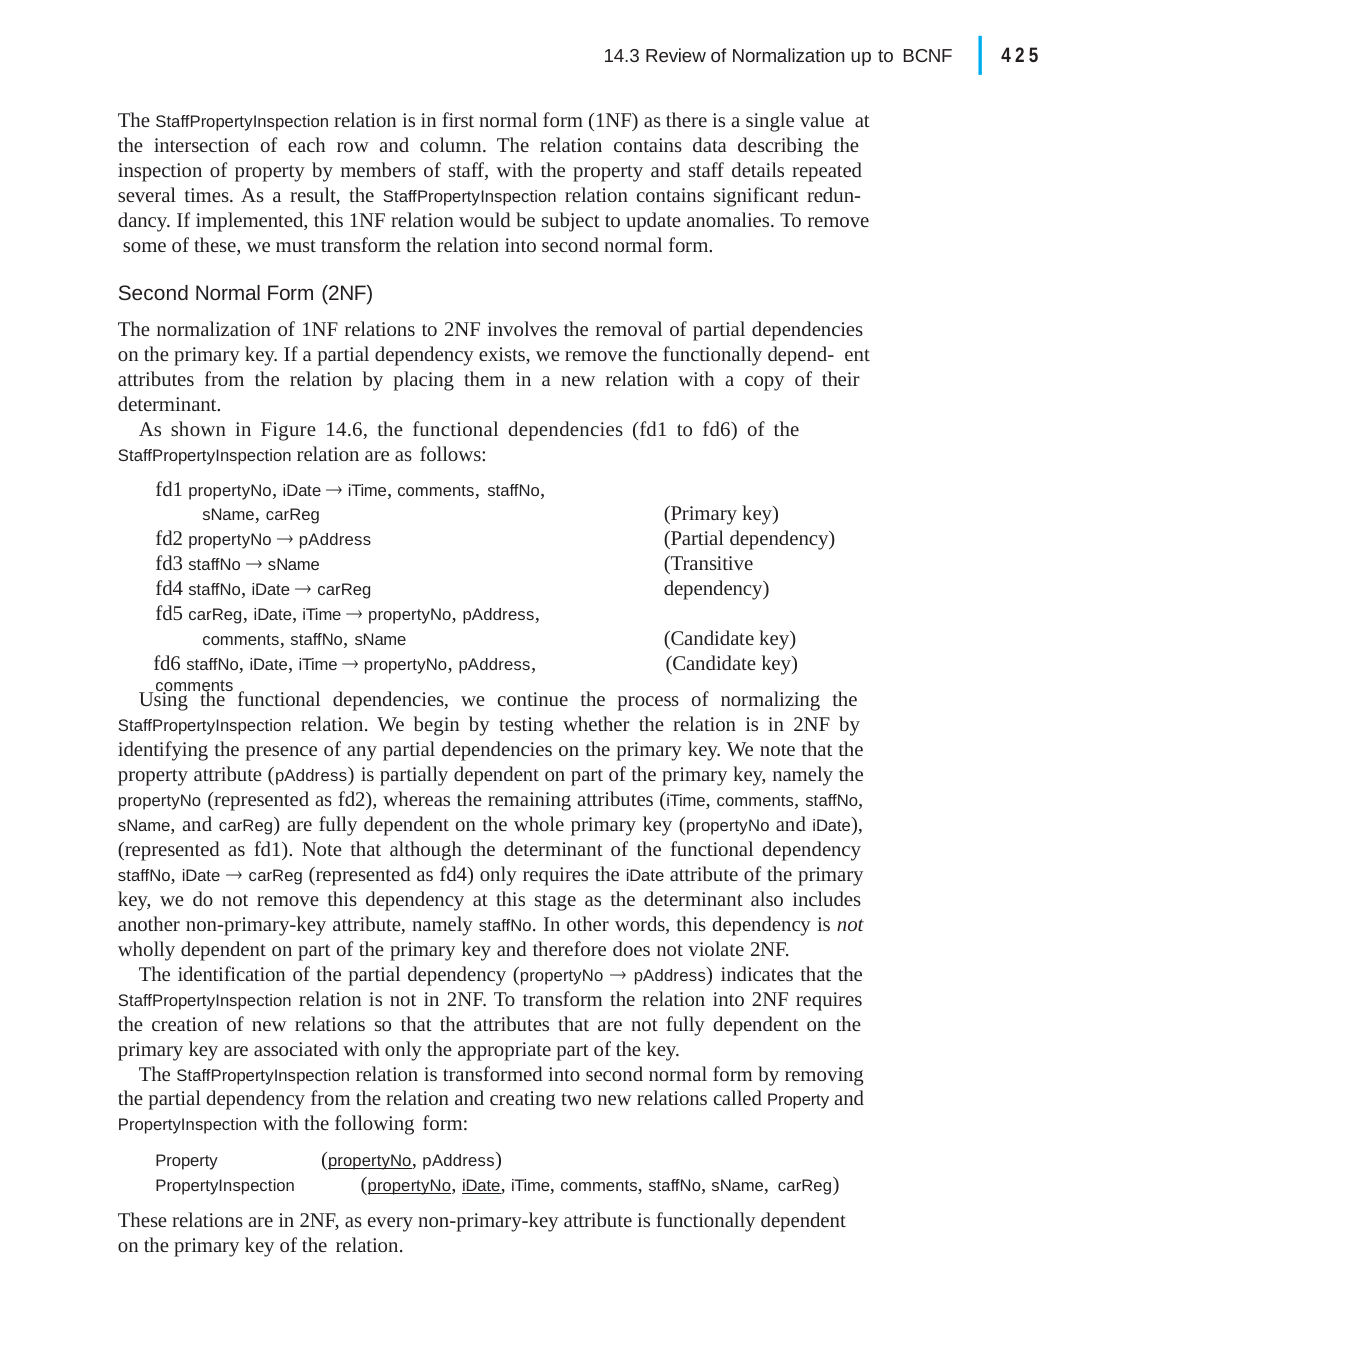

|
425
14.3 Review of Normalization up to BCNF
The StaffPropertyInspection relation is in first normal form (1NF) as there is a single value  at the intersection of each row and column. The relation contains data describing the  inspection of property by members of staff, with the property and staff details repeated  several times. As a result, the StaffPropertyInspection relation contains significant redun-  dancy. If implemented, this 1NF relation would be subject to update anomalies. To remove  some of these, we must transform the relation into second normal form.

Second Normal Form (2NF)
The normalization of 1NF relations to 2NF involves the removal of partial dependencies  on the primary key. If a partial dependency exists, we remove the functionally depend-  ent attributes from the relation by placing them in a new relation with a copy of their  determinant.
As shown in Figure 14.6, the functional dependencies (fd1 to fd6) of the
StaffPropertyInspection relation are as follows:
fd1 propertyNo, iDate → iTime, comments, staffNo,
sName, carReg
fd2 propertyNo → pAddress
fd3 staffNo → sName
fd4 staffNo, iDate → carReg
fd5 carReg, iDate, iTime → propertyNo, pAddress,  comments, staffNo, sName
fd6 staffNo, iDate, iTime → propertyNo, pAddress, comments
(Primary key)  (Partial dependency)
(Transitive dependency)
(Candidate key)  (Candidate key)
Using the functional dependencies, we continue the process of normalizing the  StaffPropertyInspection relation. We begin by testing whether the relation is in 2NF by  identifying the presence of any partial dependencies on the primary key. We note that the  property attribute (pAddress) is partially dependent on part of the primary key, namely the  propertyNo (represented as fd2), whereas the remaining attributes (iTime, comments, staffNo,  sName, and carReg) are fully dependent on the whole primary key (propertyNo and iDate),  (represented as fd1). Note that although the determinant of the functional dependency  staffNo, iDate → carReg (represented as fd4) only requires the iDate attribute of the primary  key, we do not remove this dependency at this stage as the determinant also includes  another non-primary-key attribute, namely staffNo. In other words, this dependency is not  wholly dependent on part of the primary key and therefore does not violate 2NF.
The identification of the partial dependency (propertyNo → pAddress) indicates that the  StaffPropertyInspection relation is not in 2NF. To transform the relation into 2NF requires  the creation of new relations so that the attributes that are not fully dependent on the  primary key are associated with only the appropriate part of the key.
The StaffPropertyInspection relation is transformed into second normal form by removing  the partial dependency from the relation and creating two new relations called Property and  PropertyInspection with the following form:
(propertyNo, pAddress)
Property
PropertyInspection	(propertyNo, iDate, iTime, comments, staffNo, sName, carReg)
These relations are in 2NF, as every non-primary-key attribute is functionally dependent  on the primary key of the relation.